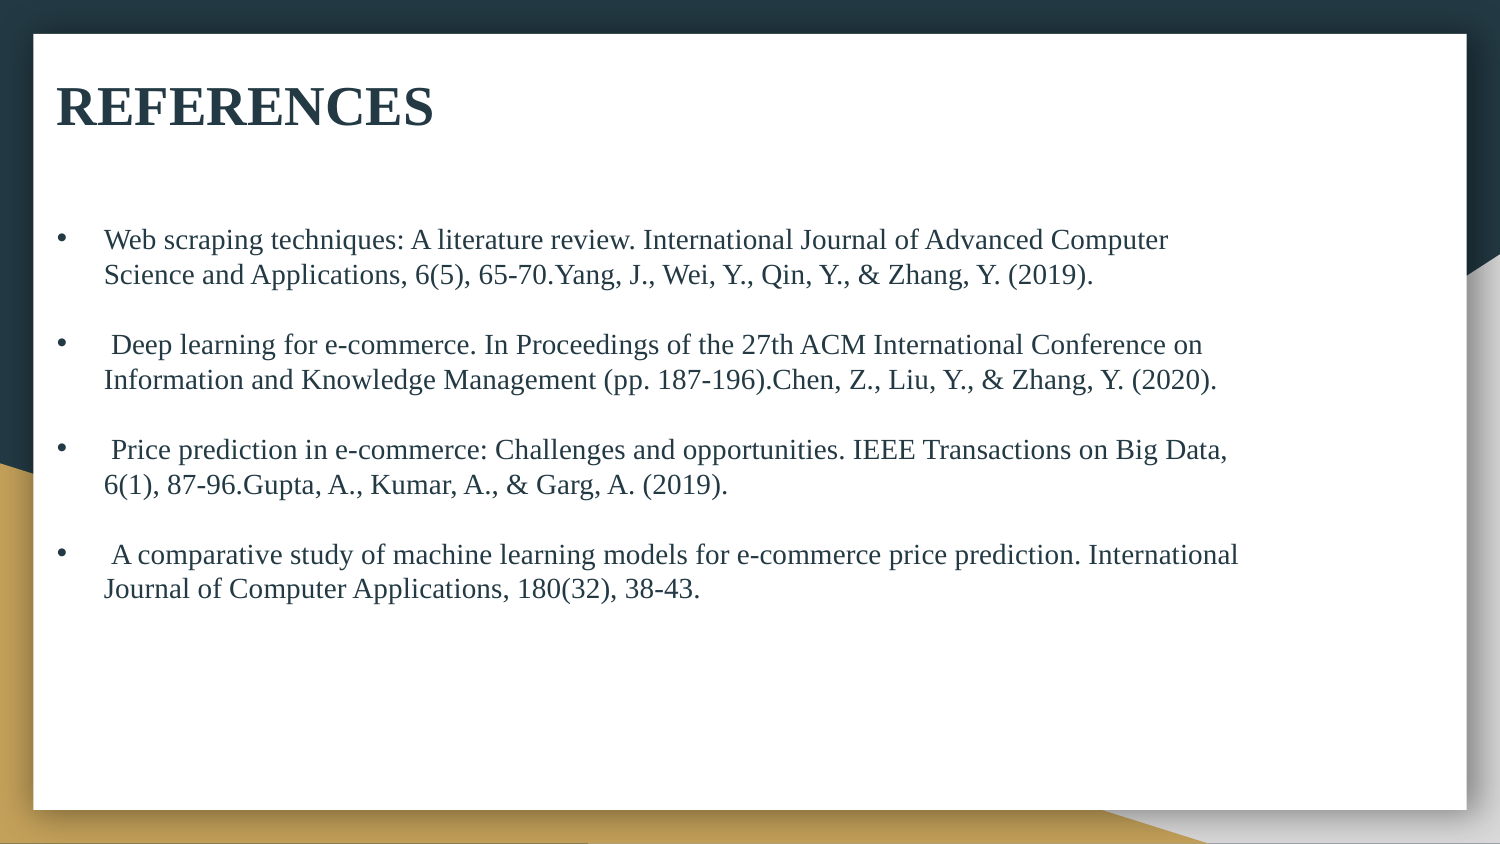

# REFERENCES

Web scraping techniques: A literature review. International Journal of Advanced Computer Science and Applications, 6(5), 65-70.Yang, J., Wei, Y., Qin, Y., & Zhang, Y. (2019).

 Deep learning for e-commerce. In Proceedings of the 27th ACM International Conference on Information and Knowledge Management (pp. 187-196).Chen, Z., Liu, Y., & Zhang, Y. (2020).

 Price prediction in e-commerce: Challenges and opportunities. IEEE Transactions on Big Data, 6(1), 87-96.Gupta, A., Kumar, A., & Garg, A. (2019).

 A comparative study of machine learning models for e-commerce price prediction. International Journal of Computer Applications, 180(32), 38-43.